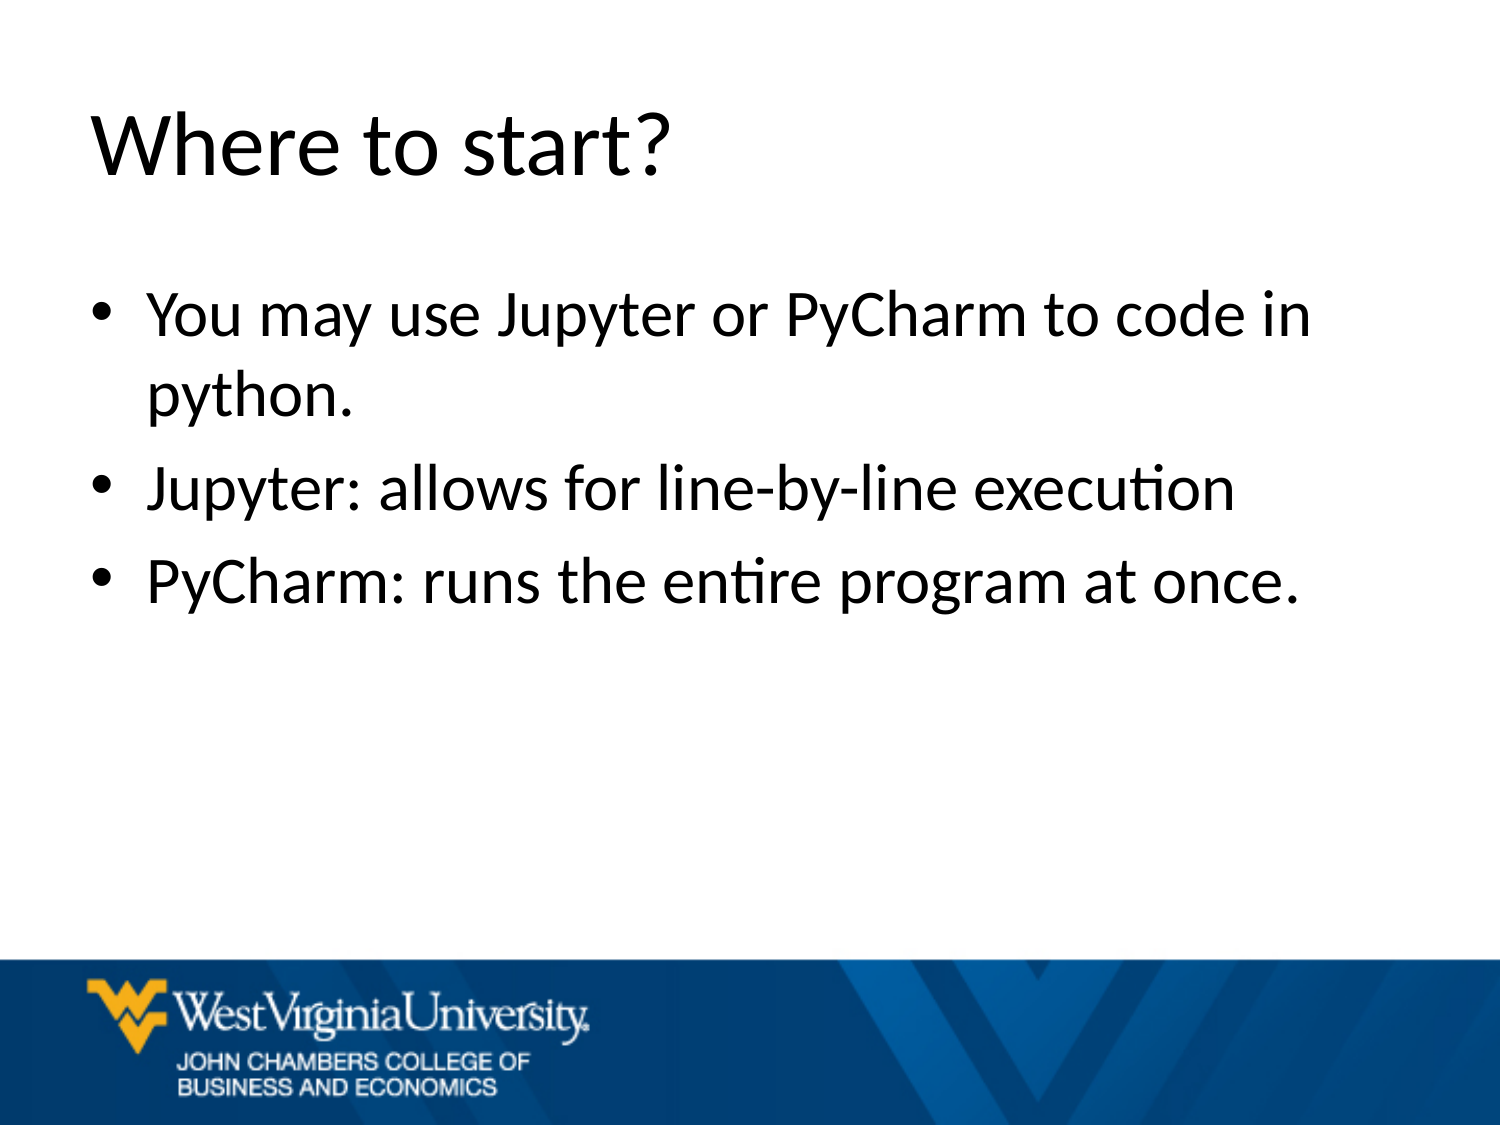

# Where to start?
You may use Jupyter or PyCharm to code in python.
Jupyter: allows for line-by-line execution
PyCharm: runs the entire program at once.